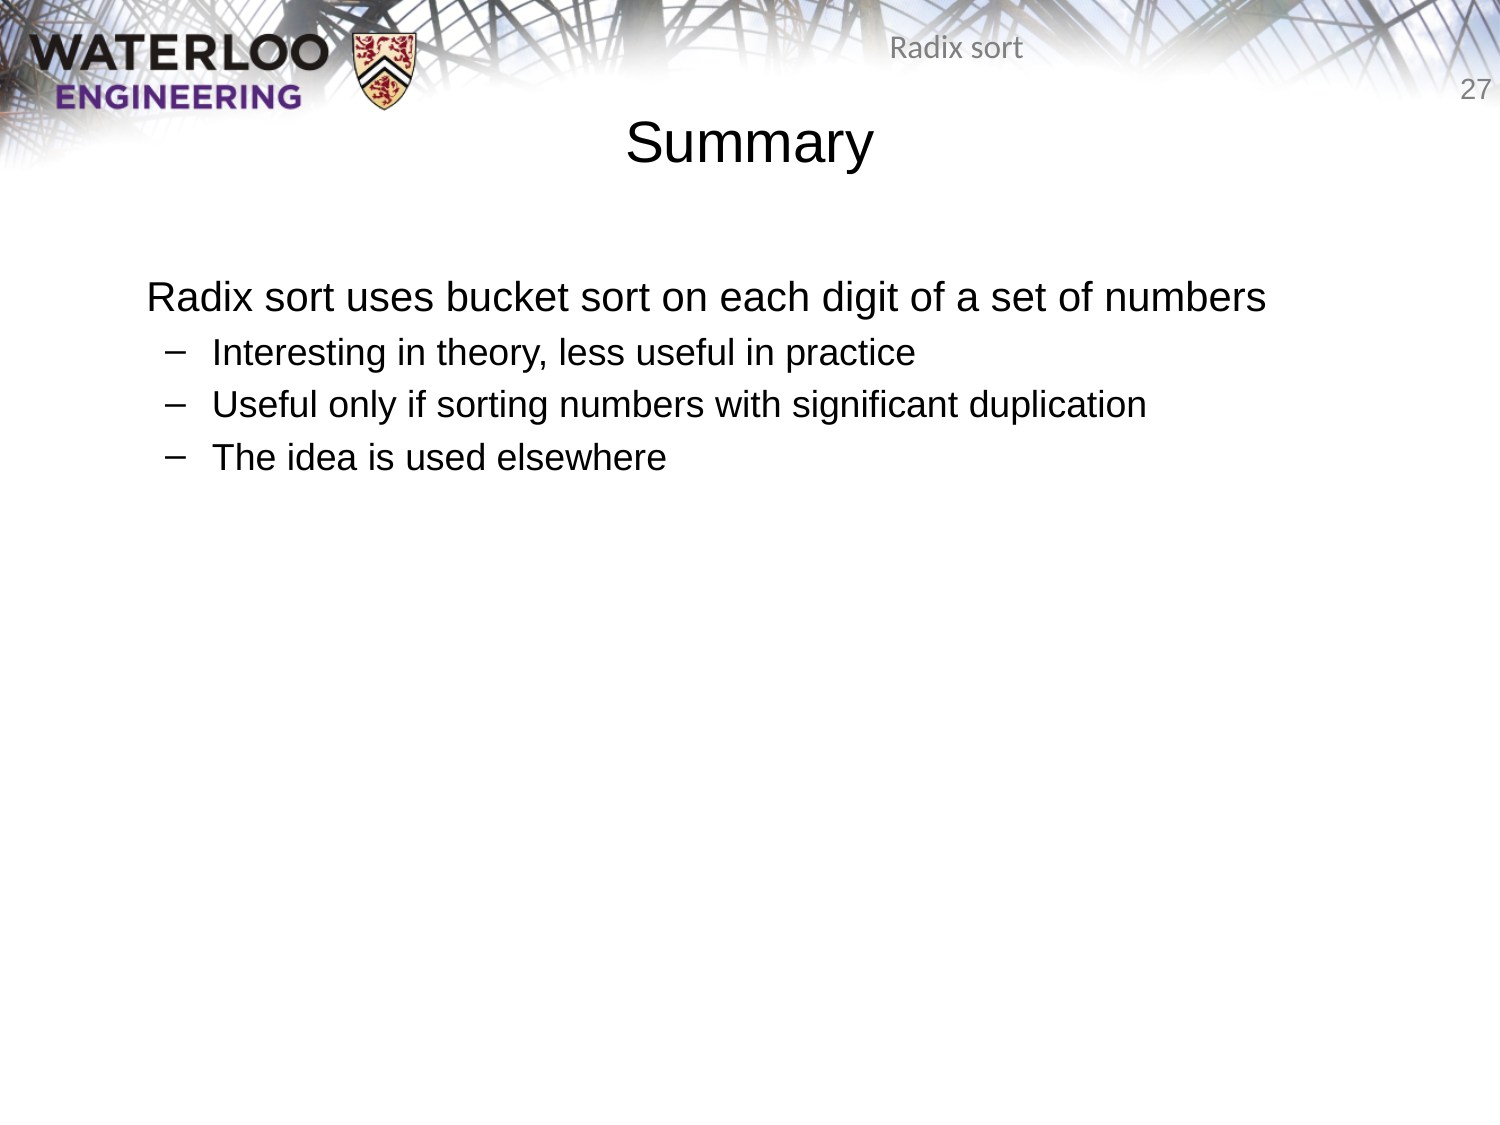

# Summary
	Radix sort uses bucket sort on each digit of a set of numbers
Interesting in theory, less useful in practice
Useful only if sorting numbers with significant duplication
The idea is used elsewhere